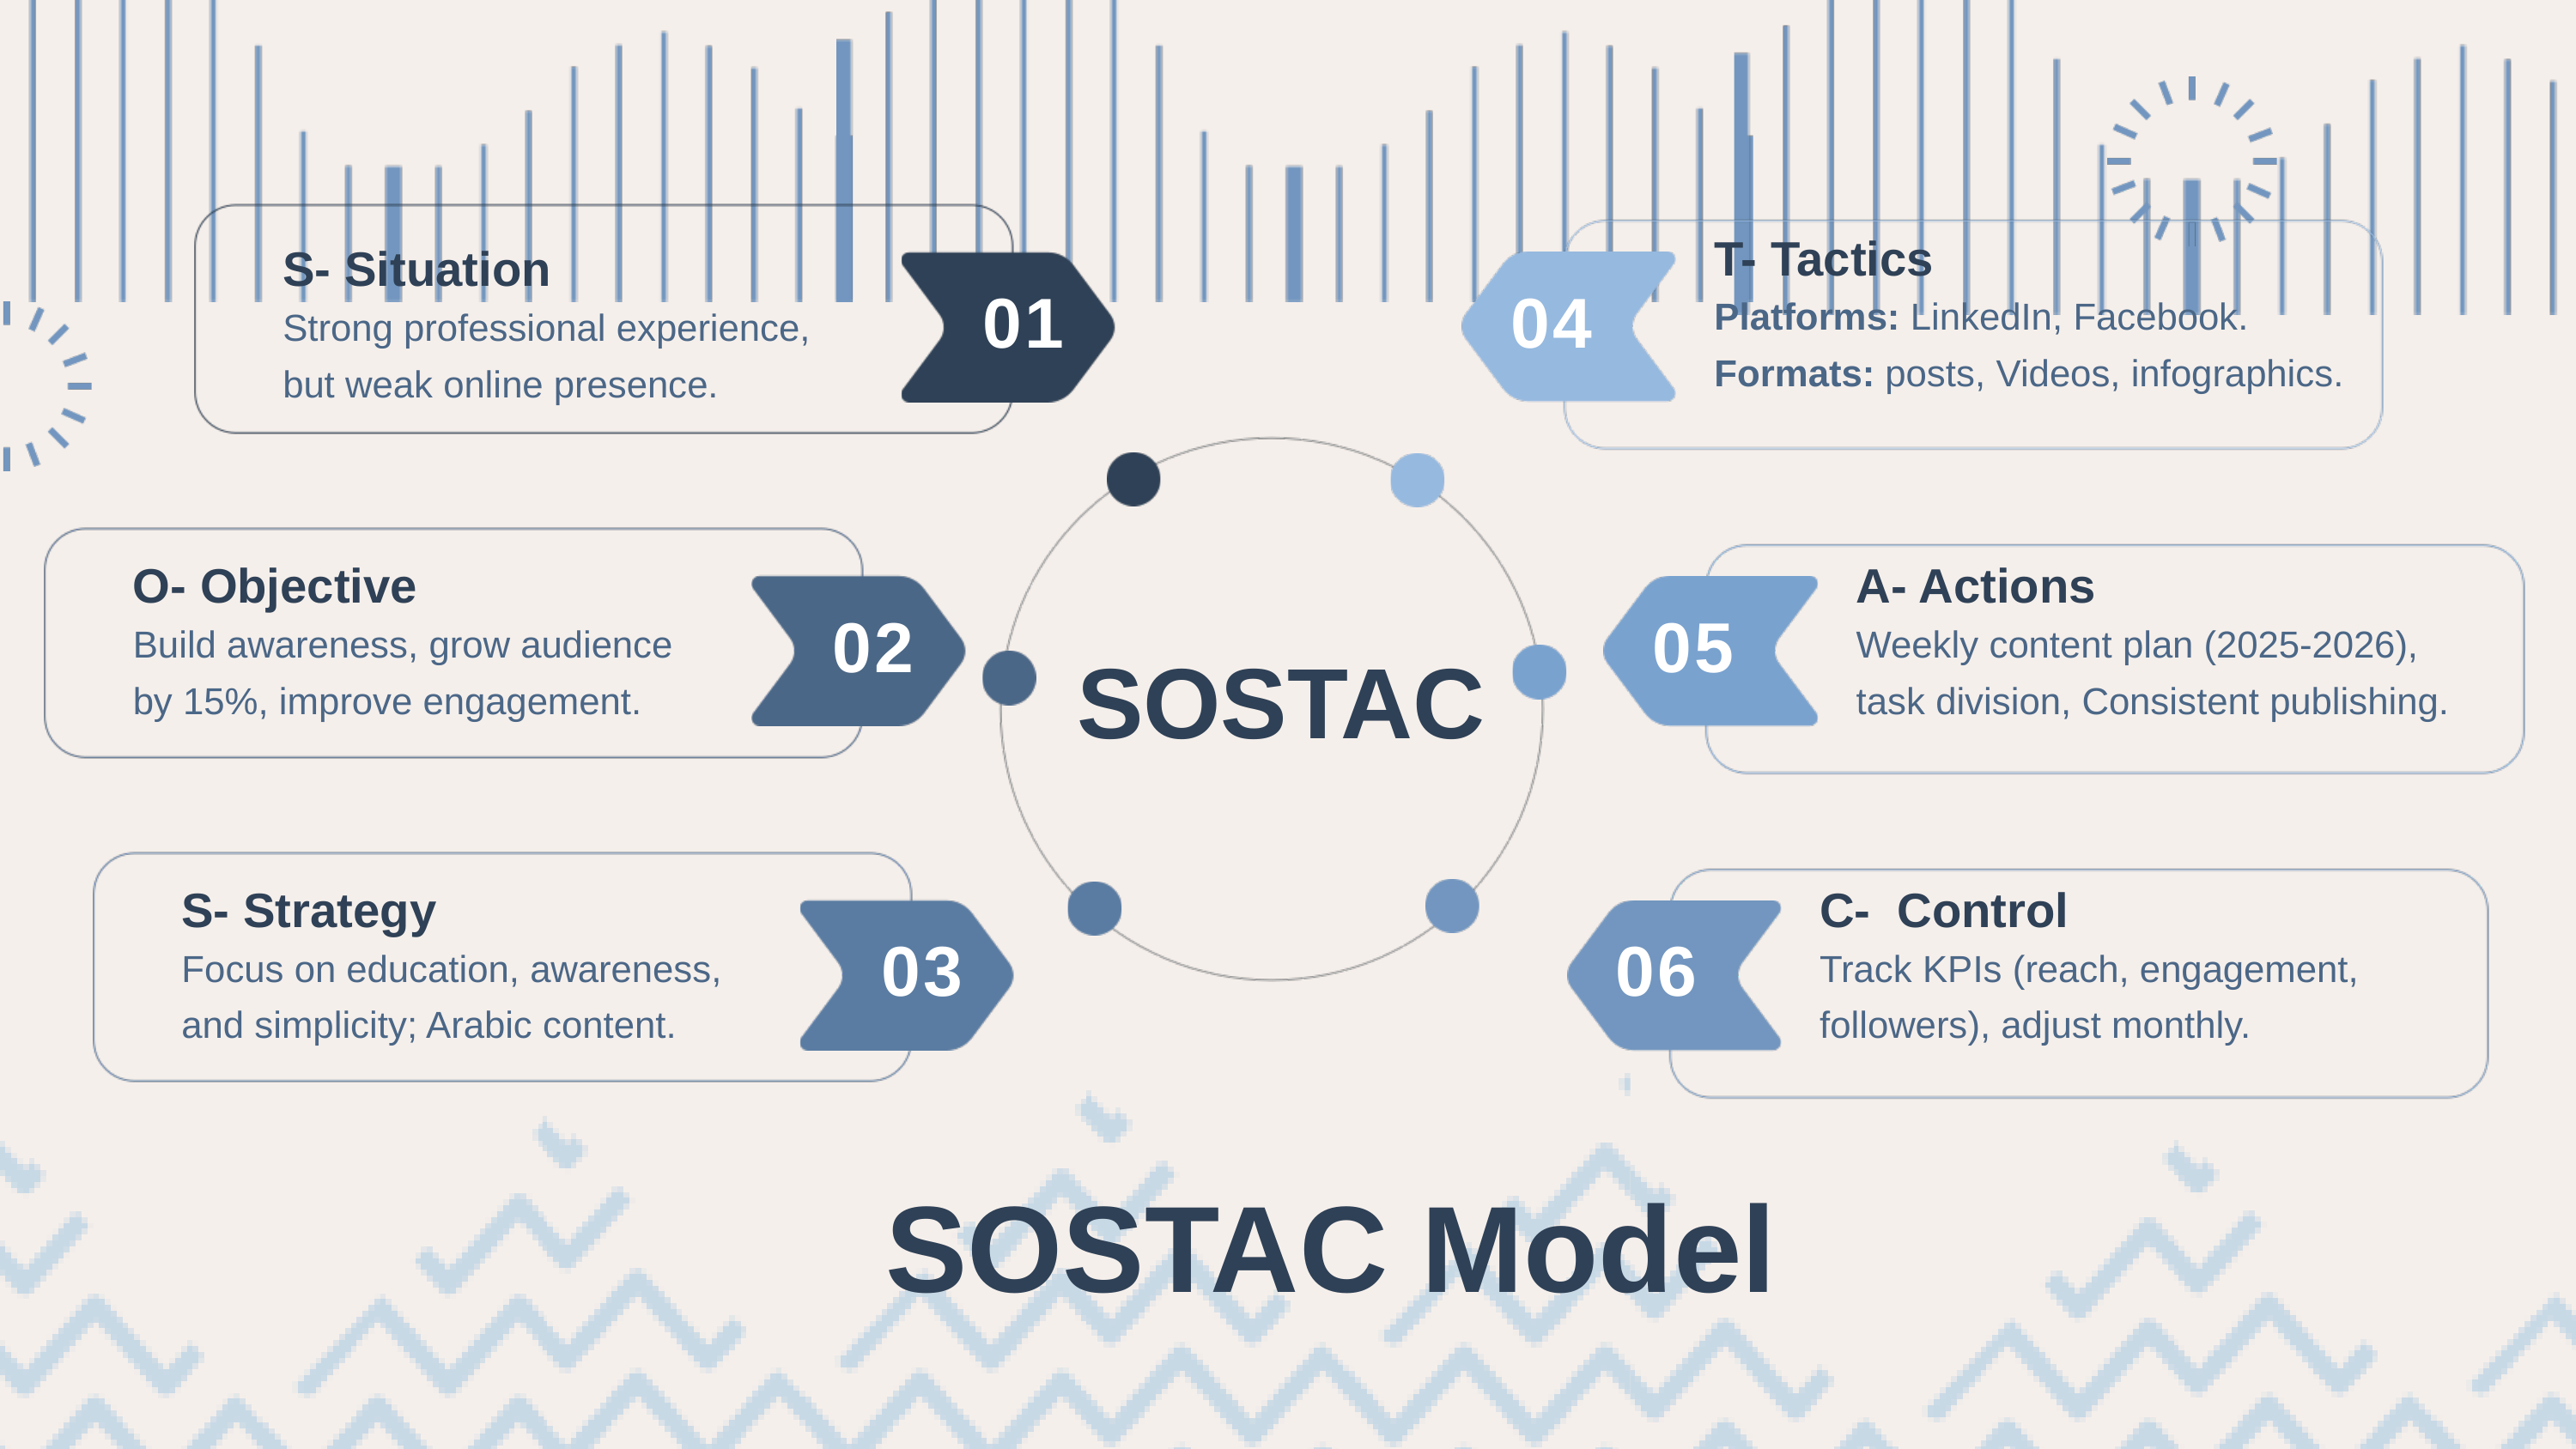

T- Tactics
S- Situation

04
01
Platforms: LinkedIn, Facebook.
Formats: posts, Videos, infographics.

Strong professional experience, but weak online presence.

O- Objective
A- Actions

02
05
Build awareness, grow audience by 15%, improve engagement.
Weekly content plan (2025-2026), task division, Consistent publishing.

SOSTAC

S- Strategy
C-  Control

03
06
Focus on education, awareness, and simplicity; Arabic content.

Track KPIs (reach, engagement, followers), adjust monthly.

SOSTAC Model